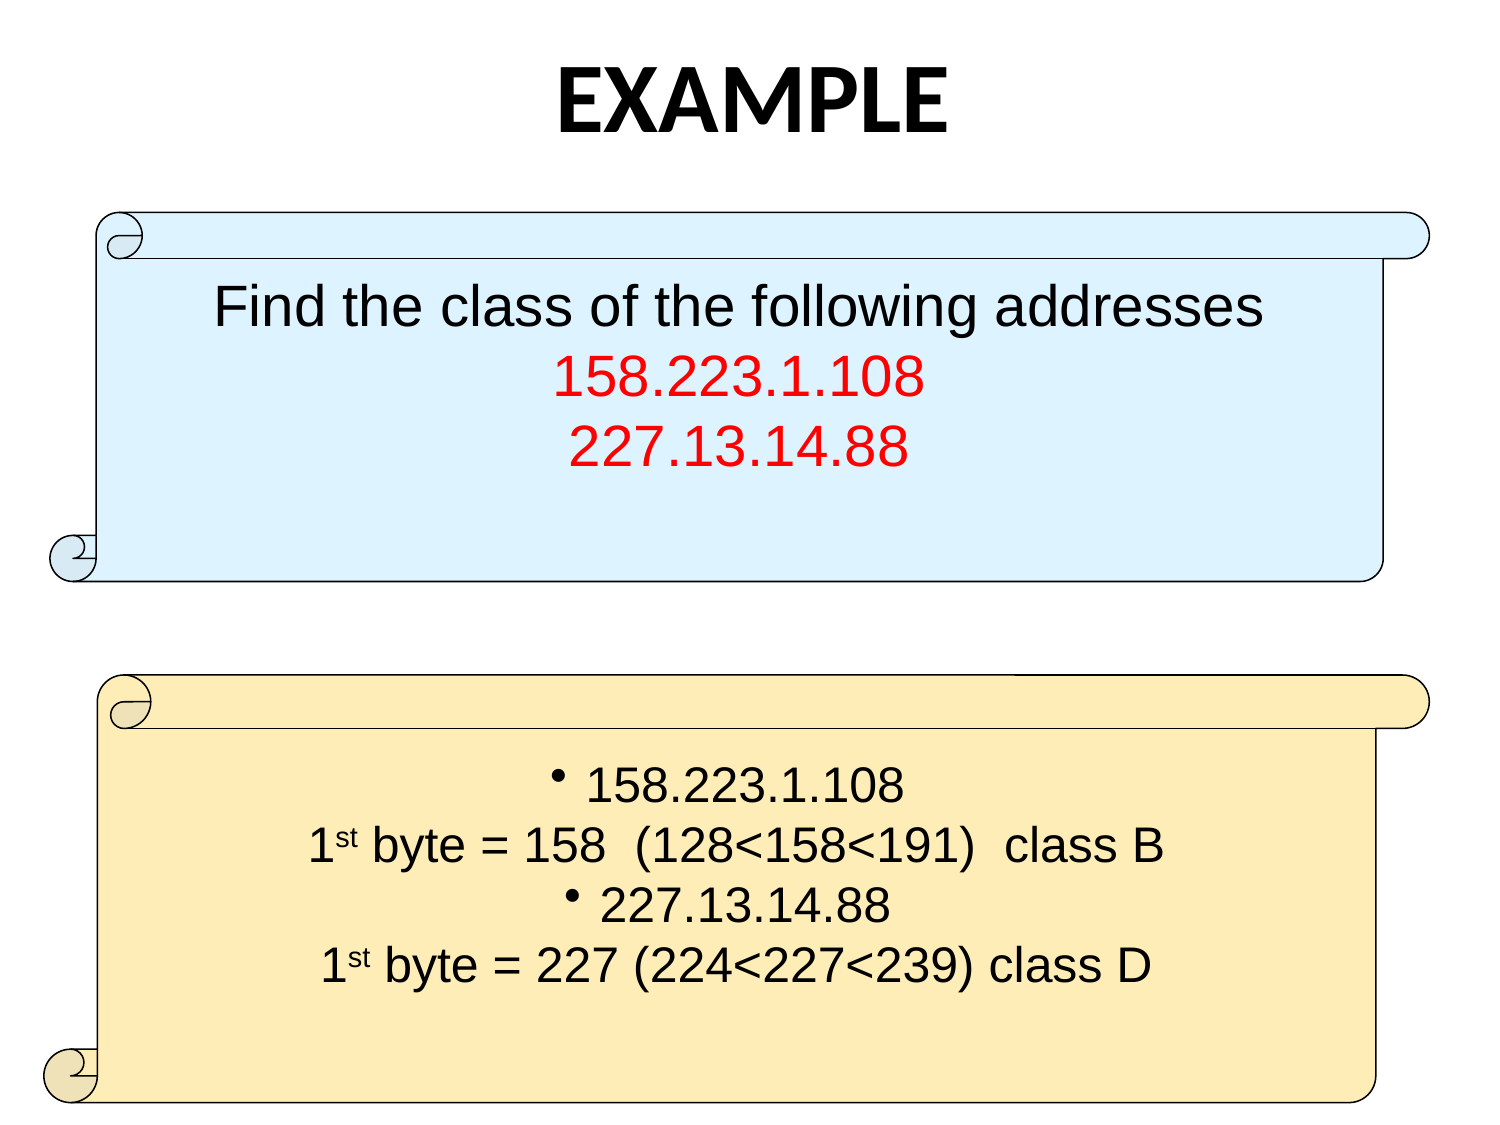

Example
Find the class of the following addresses
158.223.1.108
227.13.14.88

158.223.1.108
1st byte = 158  (128<158<191)  class B
227.13.14.88
1st byte = 227 (224<227<239) class D